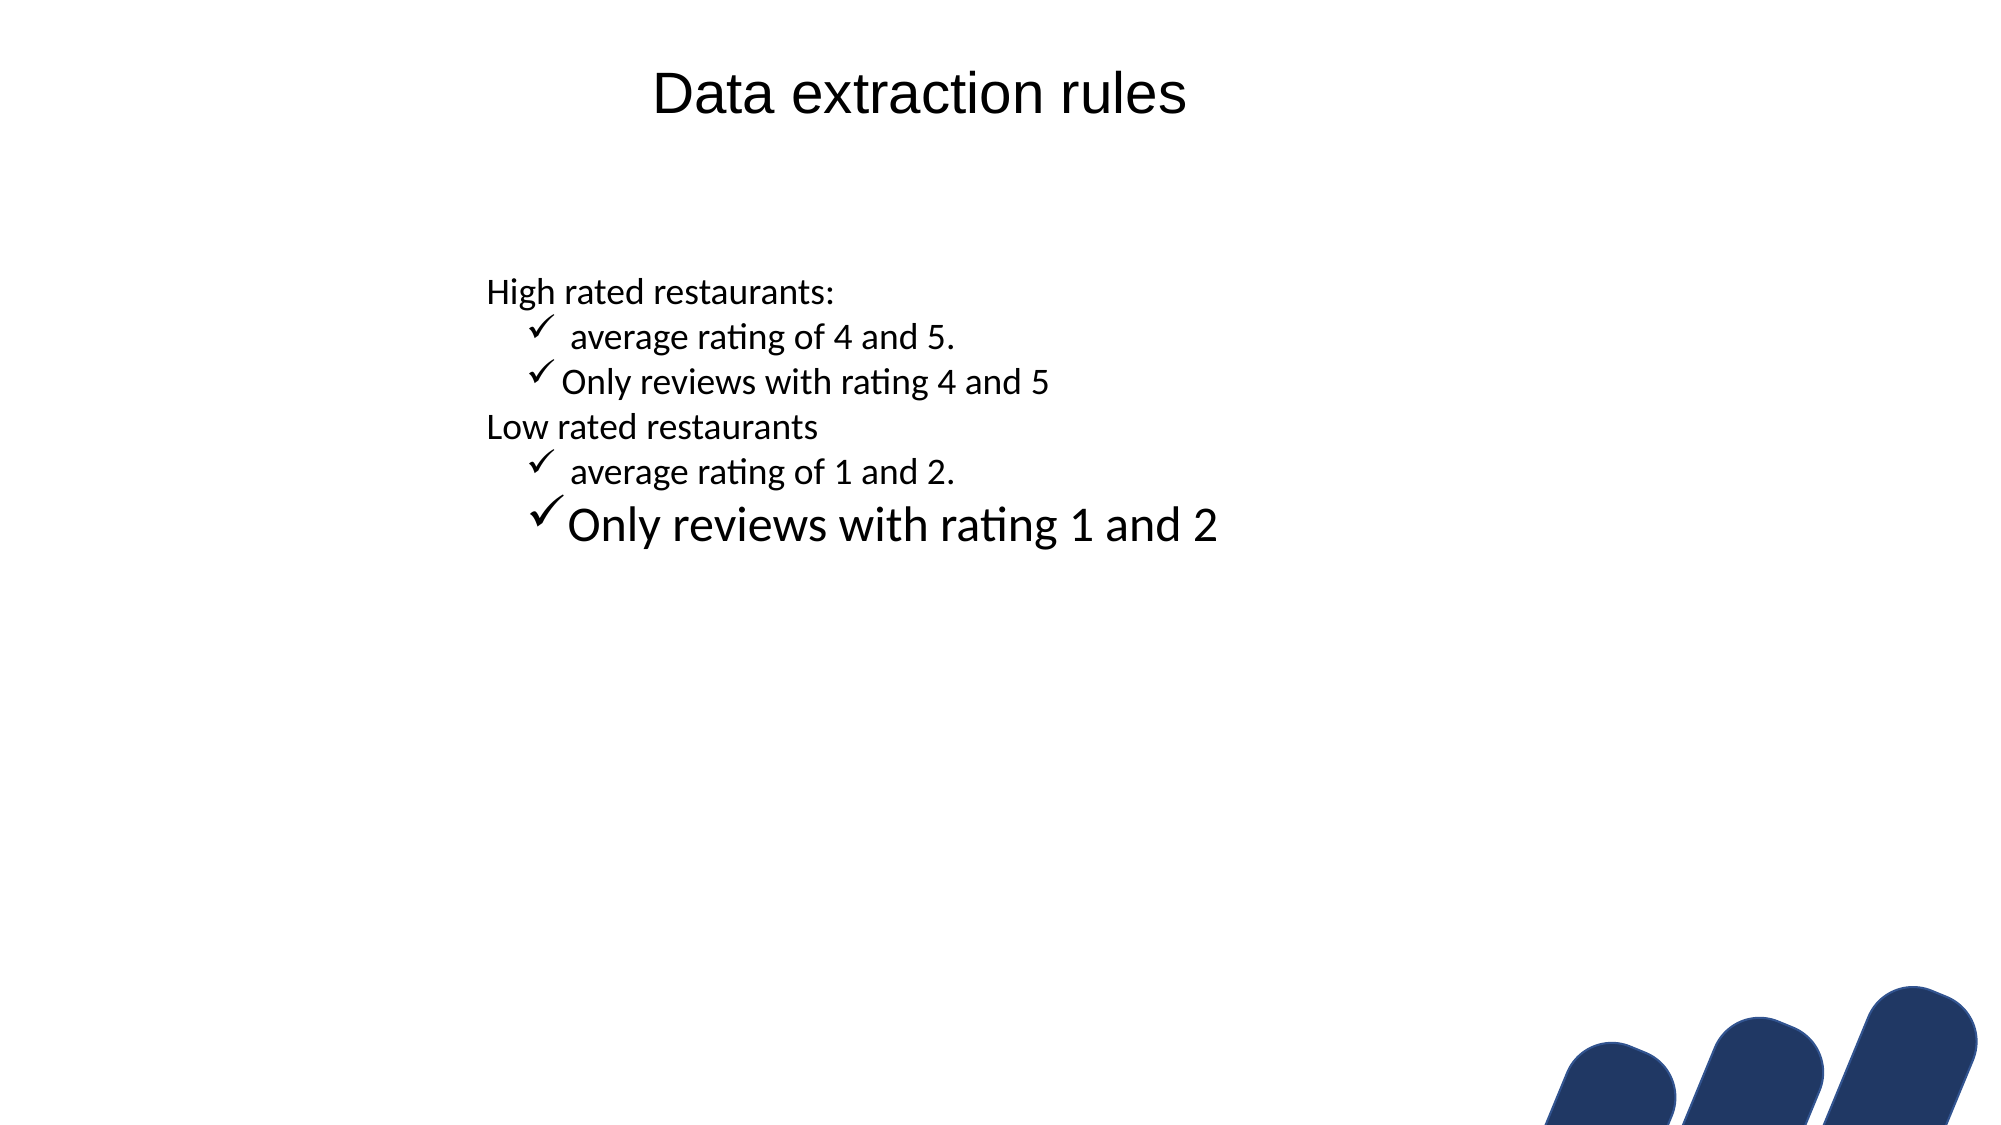

Data extraction rules
High rated restaurants:
 average rating of 4 and 5.
Only reviews with rating 4 and 5
Low rated restaurants
 average rating of 1 and 2.
Only reviews with rating 1 and 2